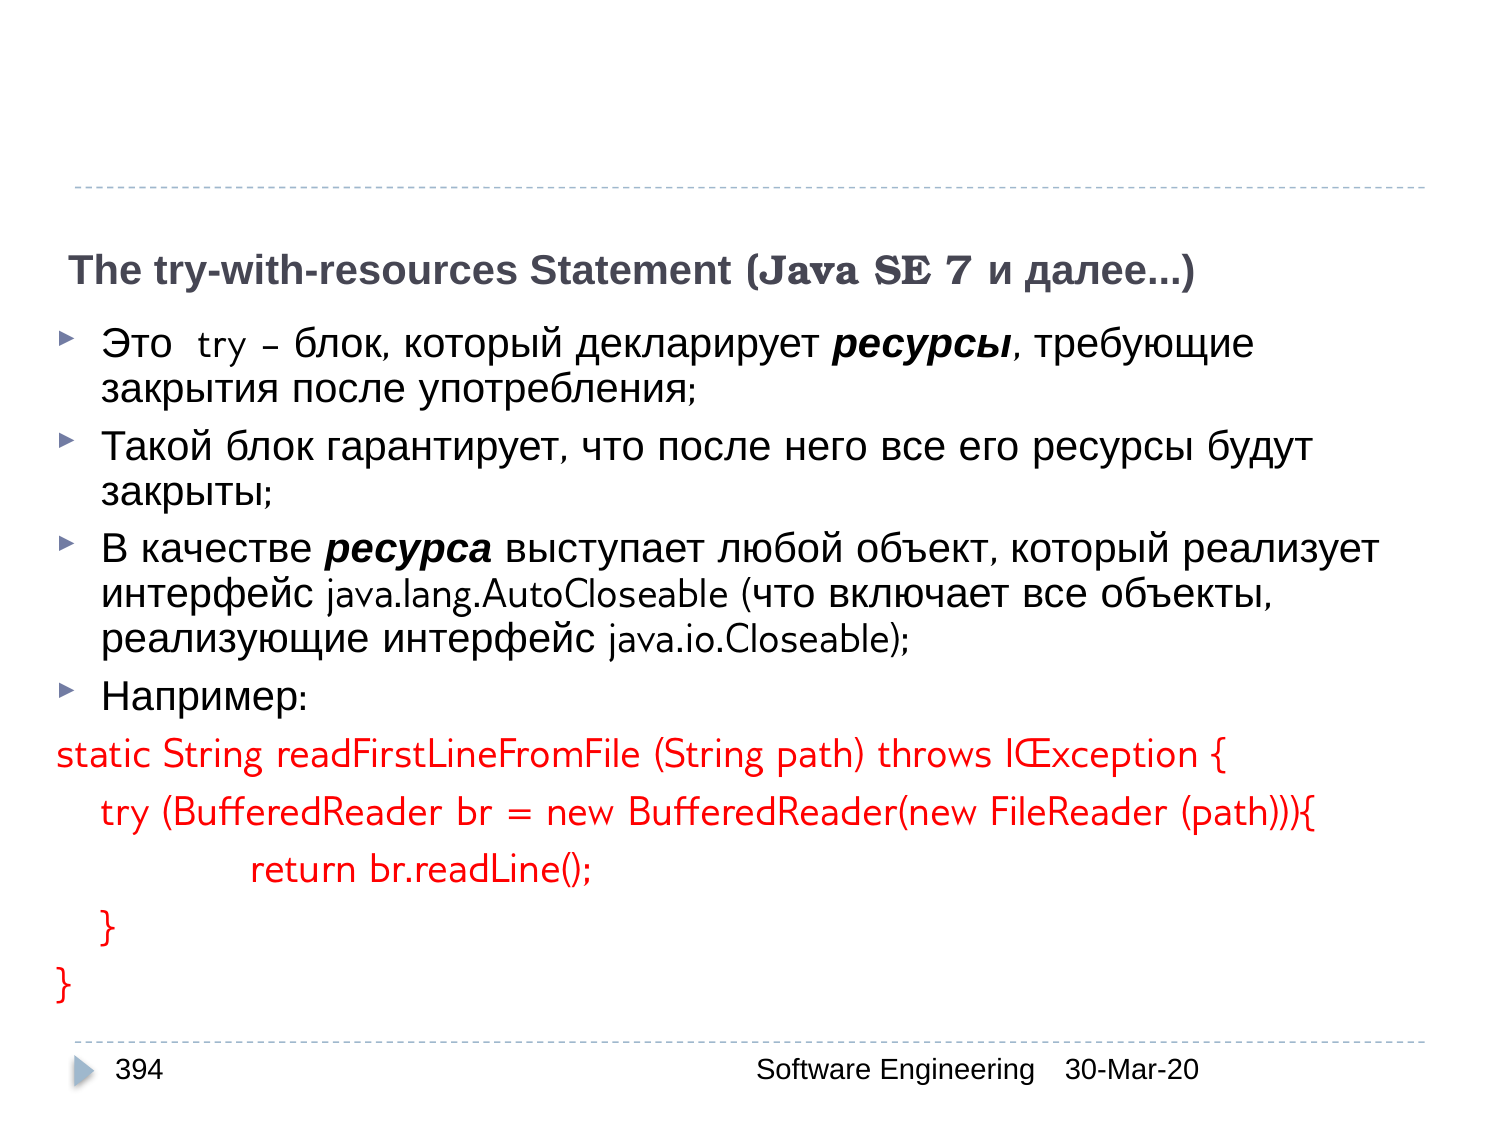

# The try-with-resources Statement (Java SE 7 и далее...)
Это  try – блок, который декларирует ресурсы, требующие закрытия после употребления;
Такой блок гарантирует, что после него все его ресурсы будут закрыты;
В качестве ресурса выступает любой объект, который реализует интерфейс java.lang.AutoCloseable (что включает все объекты, реализующие интерфейс java.io.Closeable);
Например:
static String readFirstLineFromFile (String path) throws IOException {
	try (BufferedReader br = new BufferedReader(new FileReader (path))){
		return br.readLine();
	}
}
394
Software Engineering
30-Mar-20